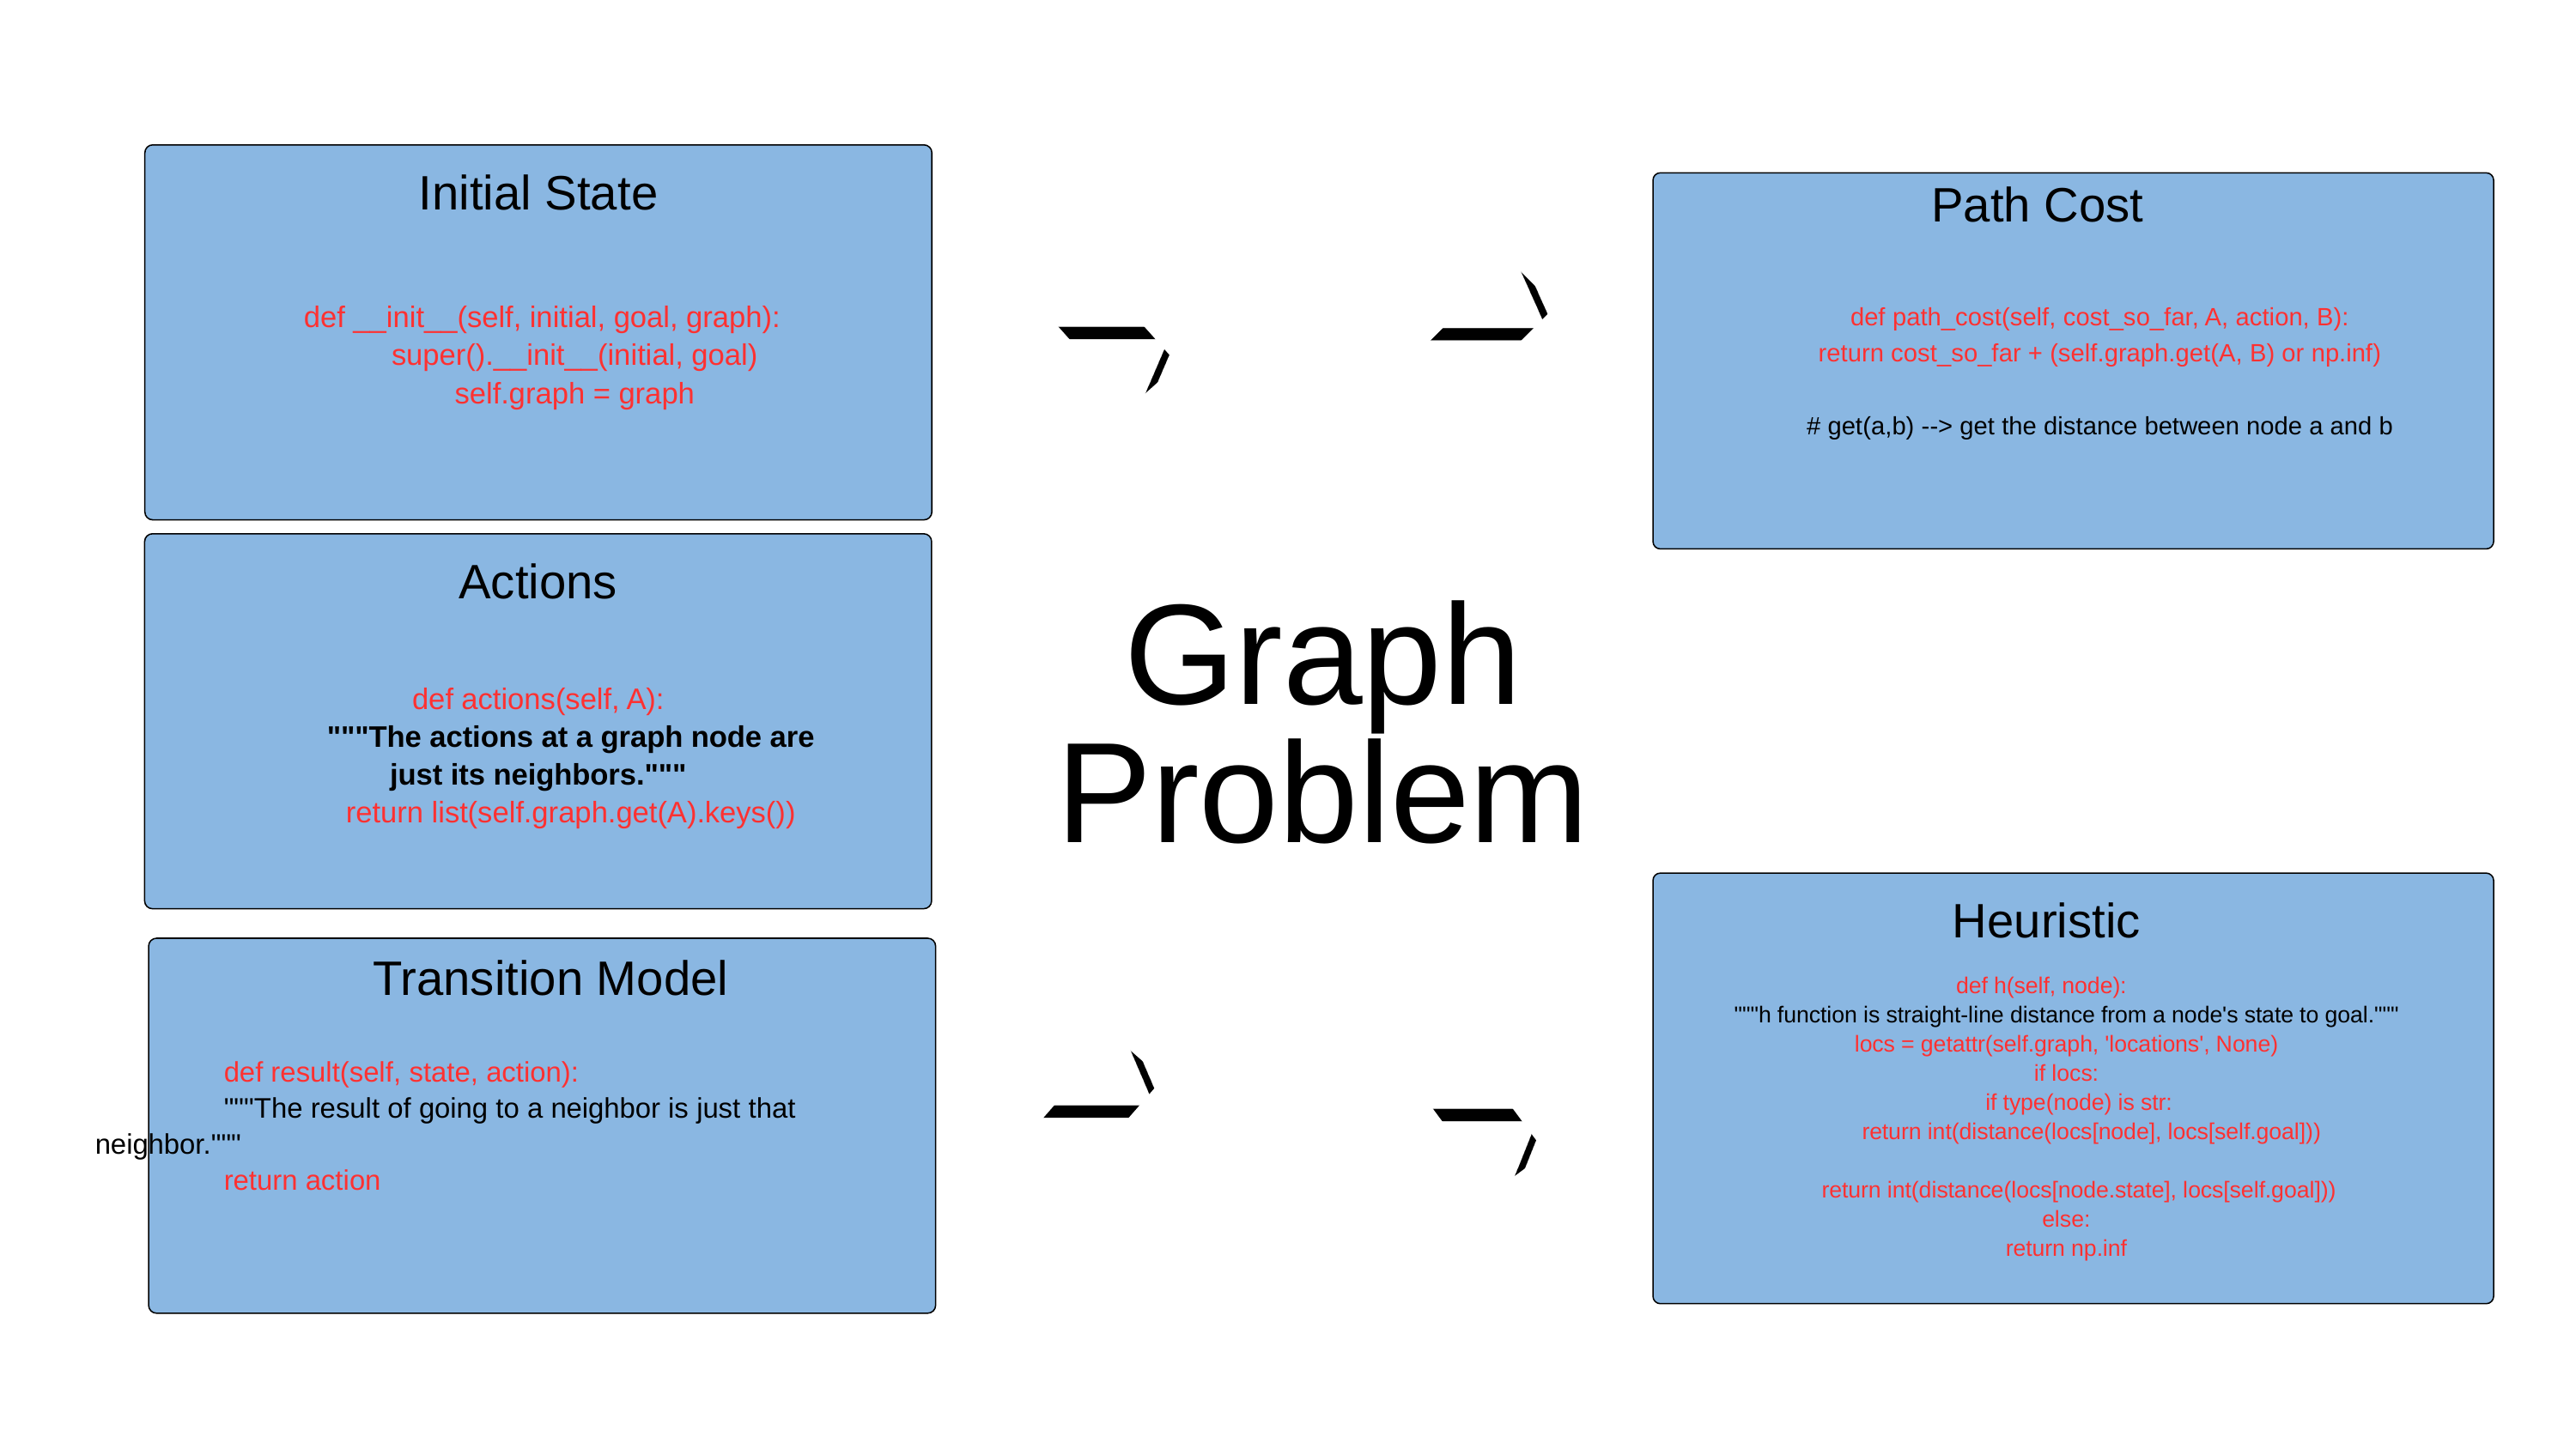

Initial State
Path Cost

	def path_cost(self, cost_so_far, A, action, B):
        	return cost_so_far + (self.graph.get(A, B) or np.inf)

	# get(a,b) --> get the distance between node a and b
def __init__(self, initial, goal, graph):
        super().__init__(initial, goal)
        self.graph = graph

Actions
Graph Problem
def actions(self, A):
        """The actions at a graph node are just its neighbors."""
        return list(self.graph.get(A).keys())

Heuristic

Transition Model
def h(self, node):
        """h function is straight-line distance from a node's state to goal."""
        locs = getattr(self.graph, 'locations', None)
        if locs:
            if type(node) is str:
                return int(distance(locs[node], locs[self.goal]))

            return int(distance(locs[node.state], locs[self.goal]))
        else:
            return np.inf

	def result(self, state, action):
        	"""The result of going to a neighbor is just that 	neighbor."""
       	return action